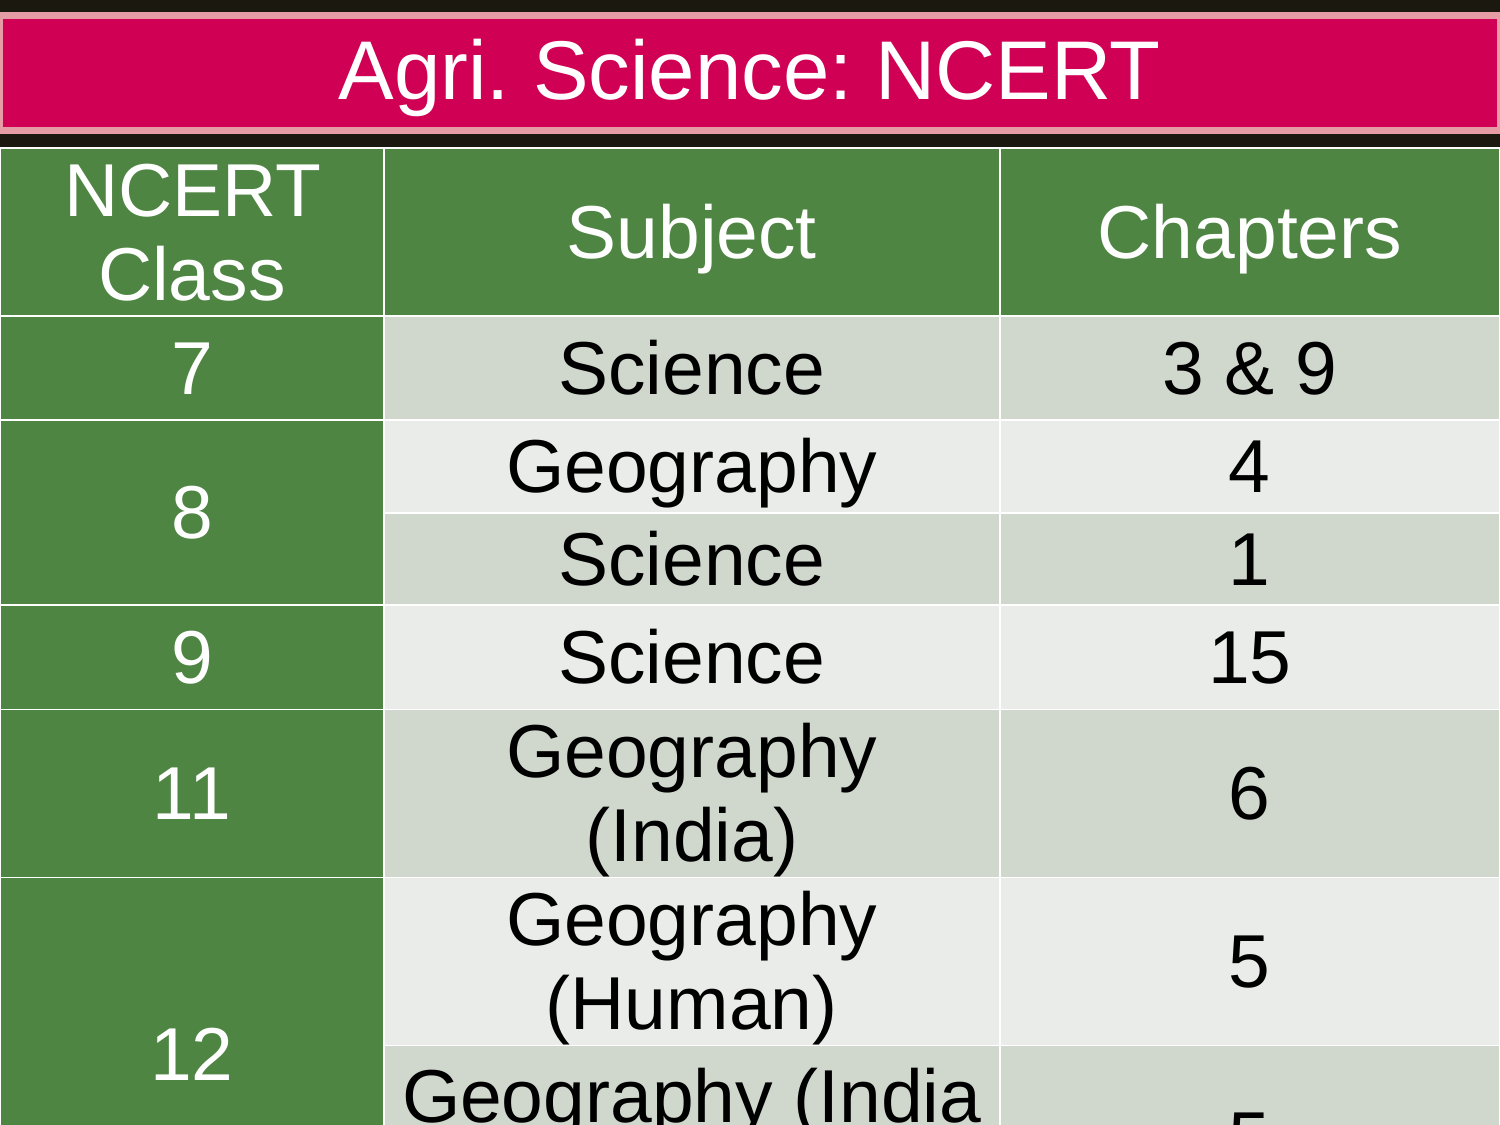

# Agri. Science: NCERT
| NCERT Class | Subject | Chapters |
| --- | --- | --- |
| 7 | Science | 3 & 9 |
| 8 | Geography | 4 |
|  | Science | 1 |
| 9 | Science | 15 |
| 11 | Geography (India) | 6 |
| 12 | Geography (Human) | 5 |
|  | Geography (India Land & People) | 5 |